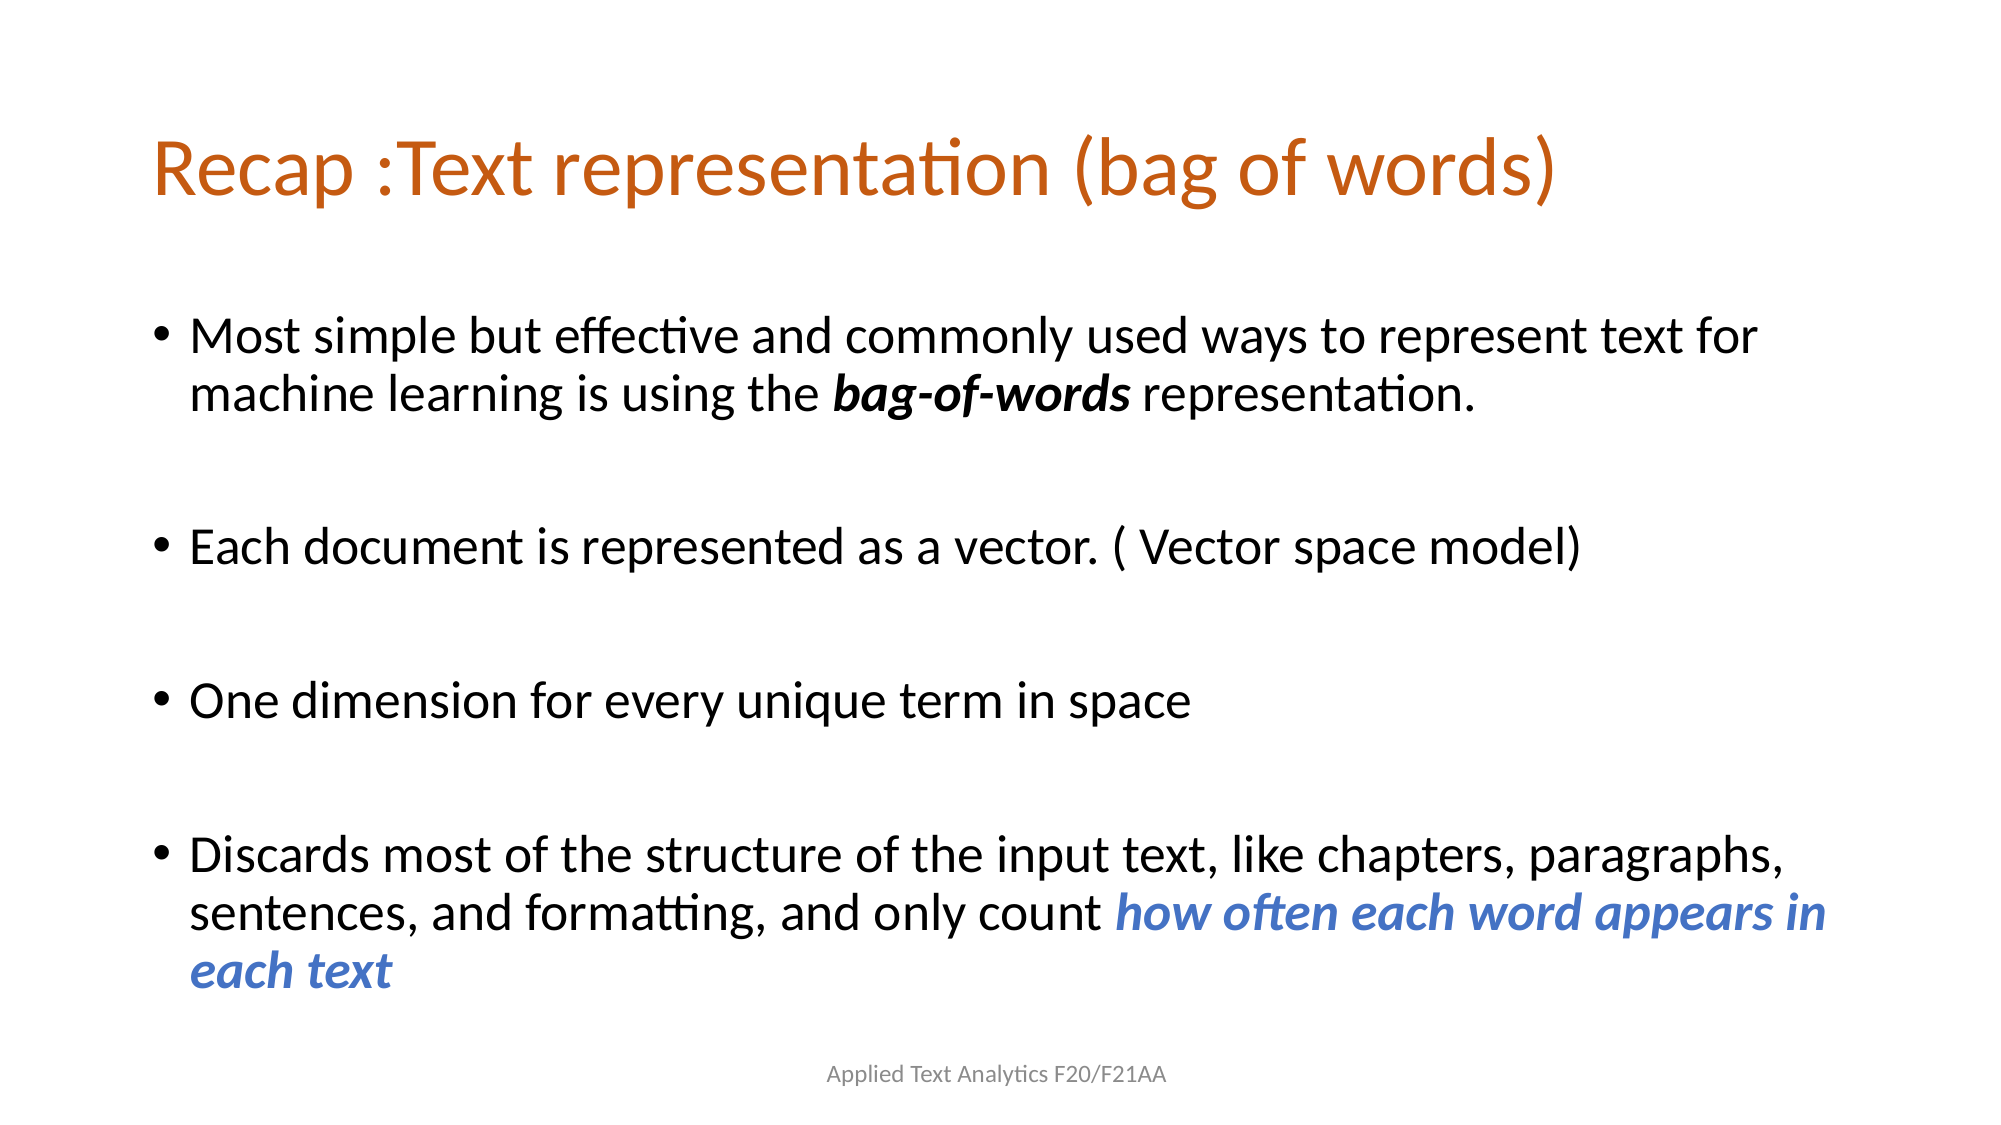

# Recap :Text representation (bag of words)
Most simple but effective and commonly used ways to represent text for machine learning is using the bag-of-words representation.

Each document is represented as a vector. ( Vector space model)

One dimension for every unique term in space

Discards most of the structure of the input text, like chapters, paragraphs, sentences, and formatting, and only count how often each word appears in each text

Applied Text Analytics F20/F21AA